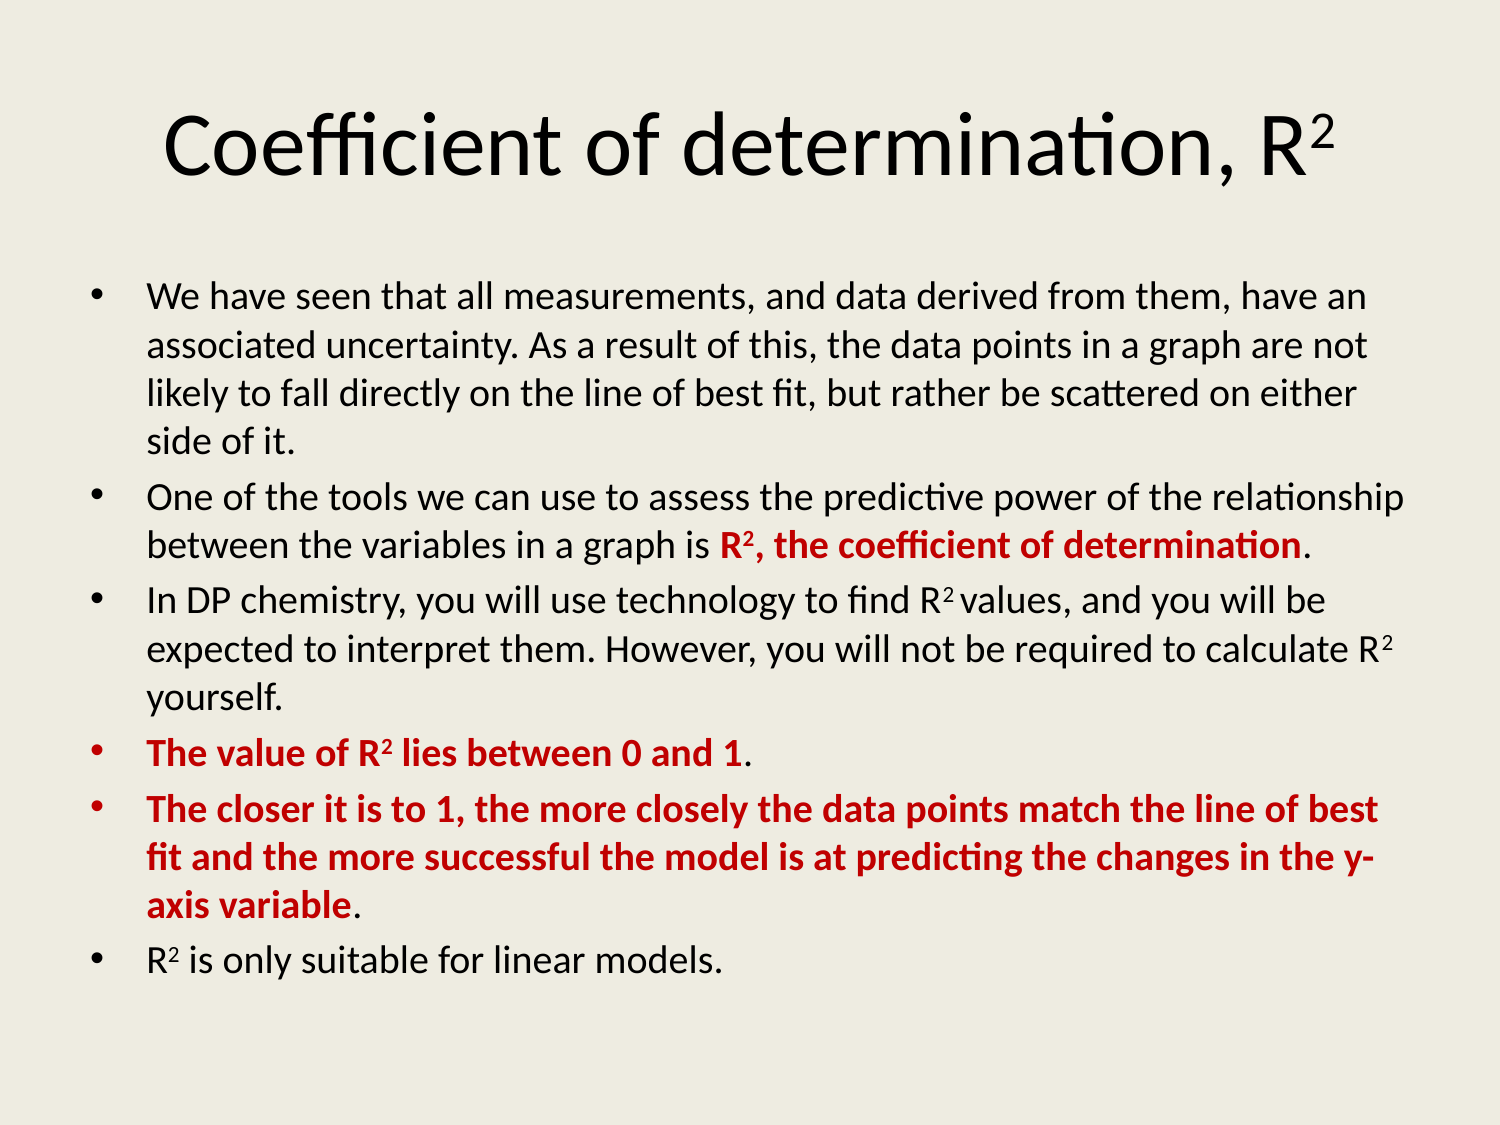

# Coefficient of determination, R2
We have seen that all measurements, and data derived from them, have an associated uncertainty. As a result of this, the data points in a graph are not likely to fall directly on the line of best fit, but rather be scattered on either side of it.
One of the tools we can use to assess the predictive power of the relationship between the variables in a graph is R2, the coefficient of determination.
In DP chemistry, you will use technology to find R2 values, and you will be expected to interpret them. However, you will not be required to calculate R2 yourself.
The value of R2 lies between 0 and 1.
The closer it is to 1, the more closely the data points match the line of best fit and the more successful the model is at predicting the changes in the y-axis variable.
R2 is only suitable for linear models.